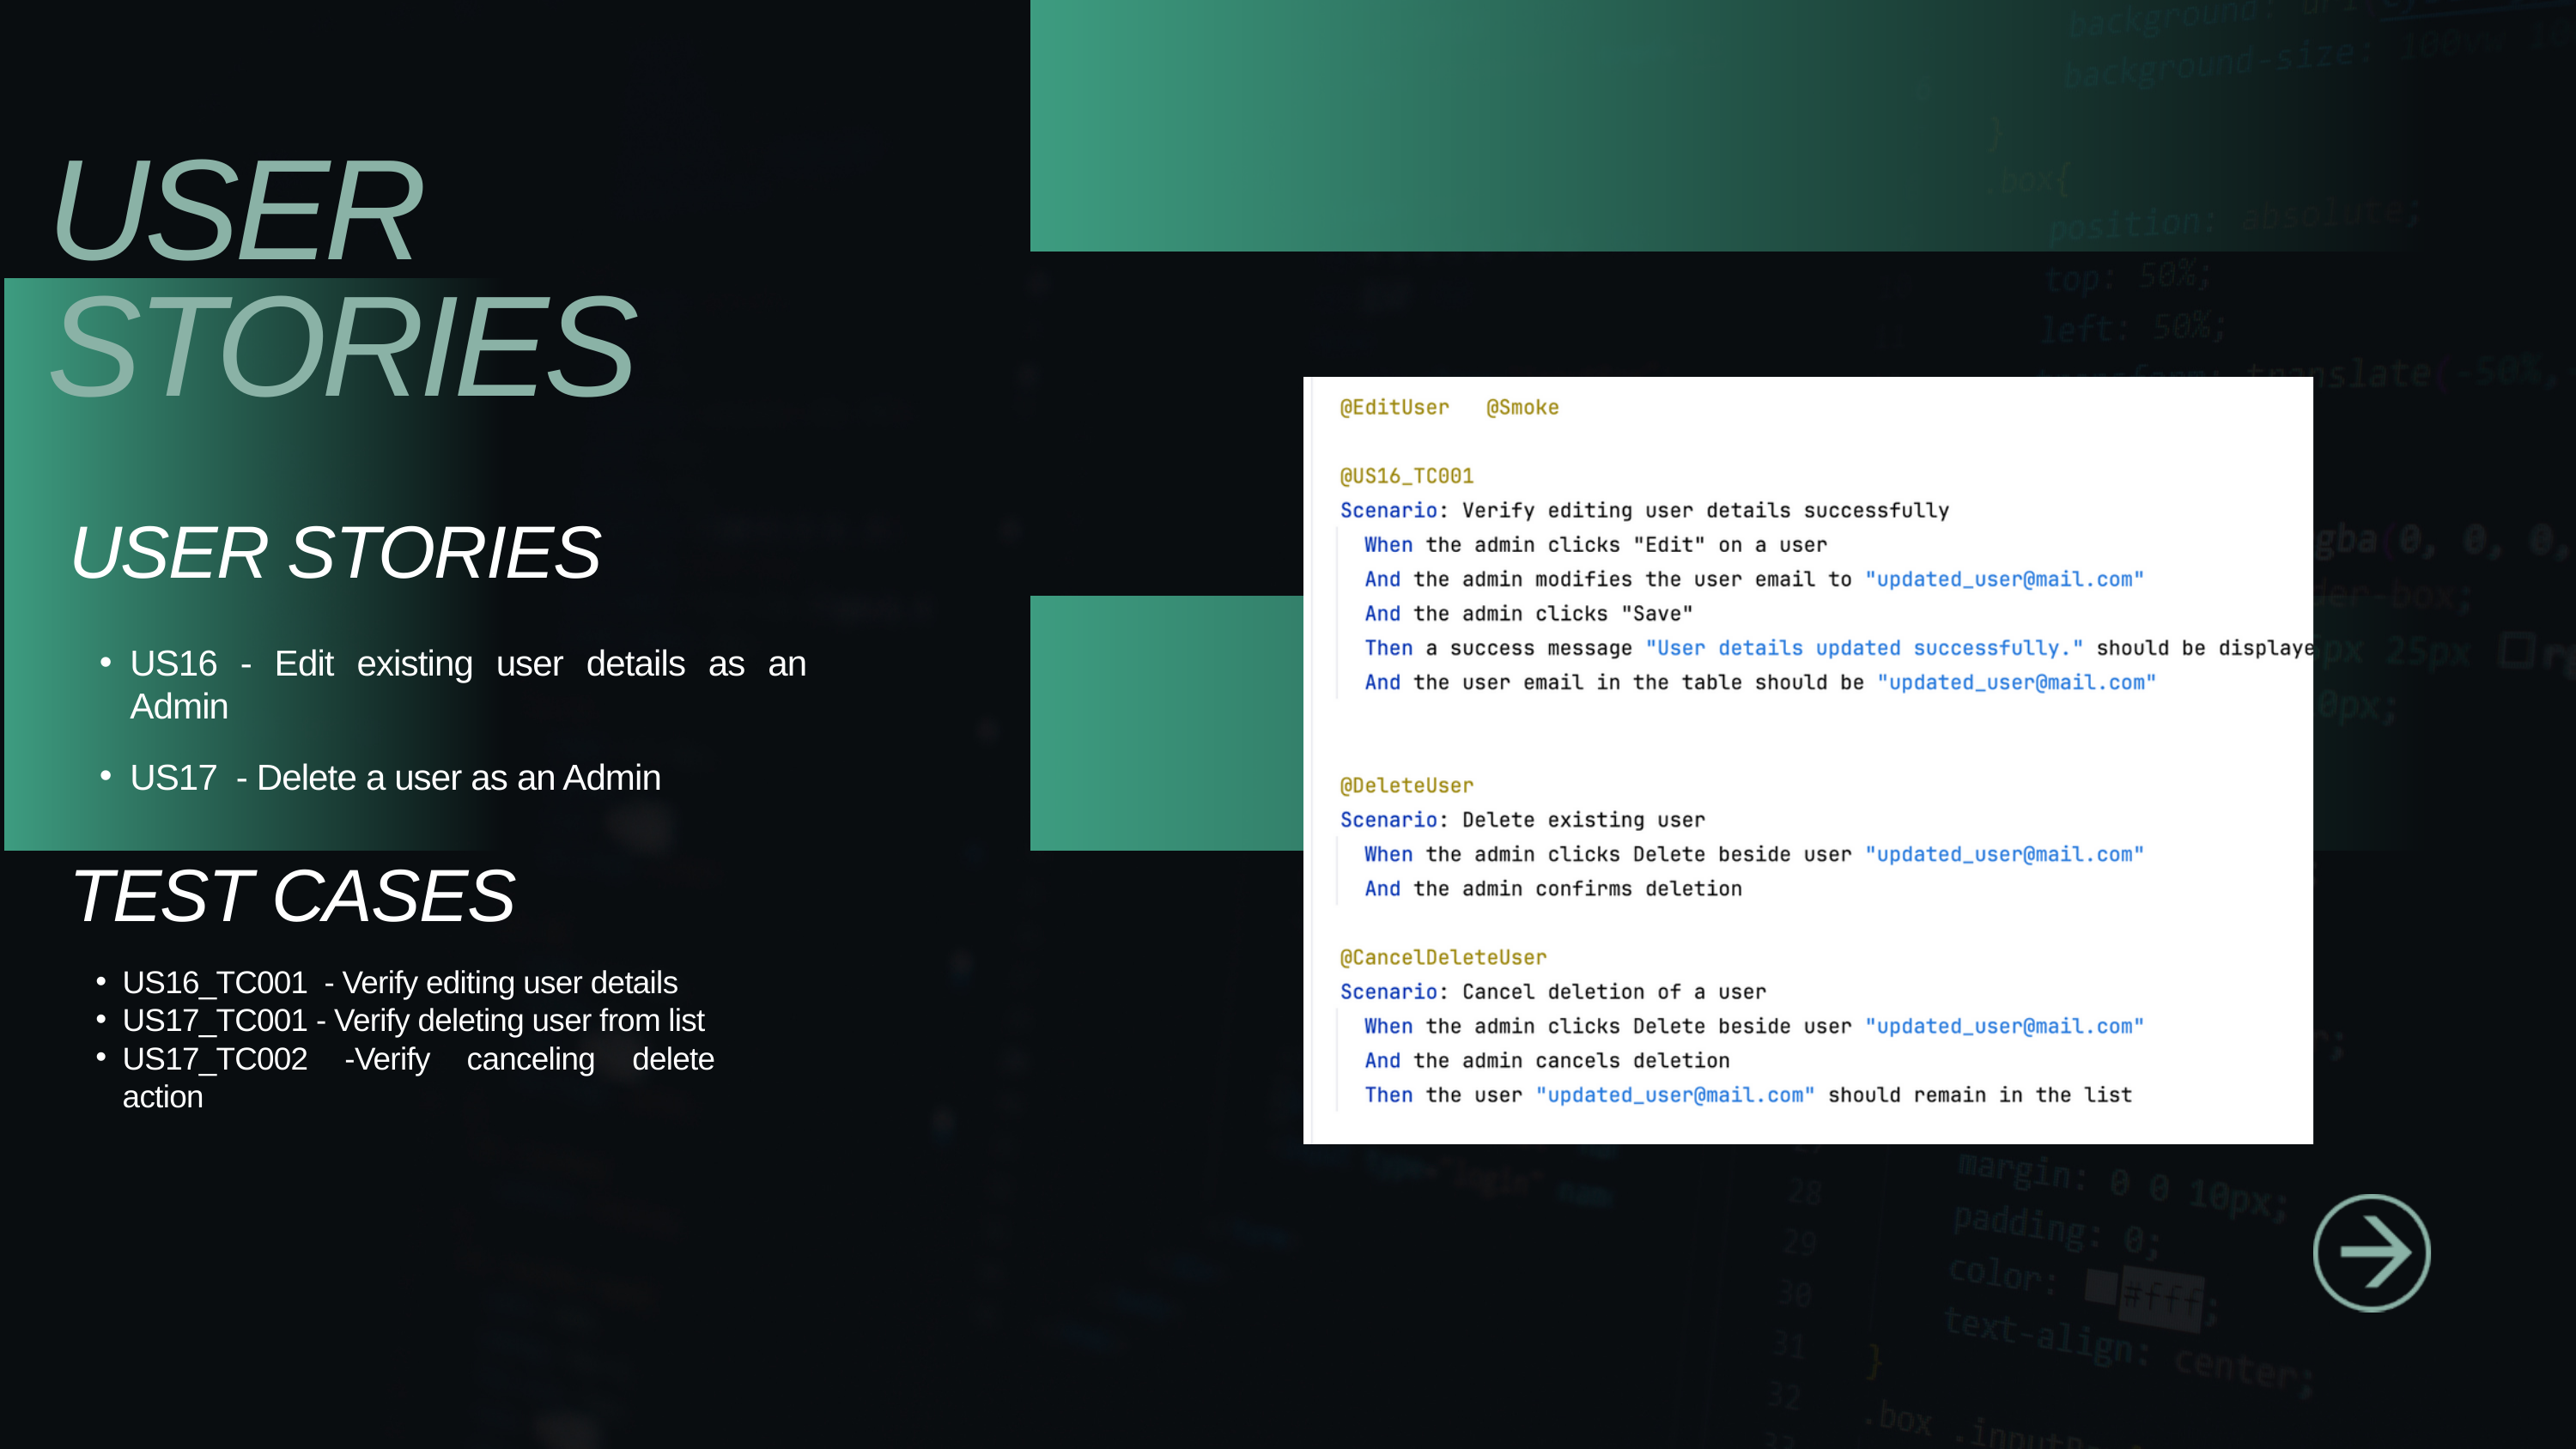

USER STORIES

USER STORIES
US16 - Edit existing user details as an Admin

US17  - Delete a user as an Admin

TEST CASES
US16_TC001  - Verify editing user details
US17_TC001 - Verify deleting user from list
US17_TC002 -Verify canceling delete action